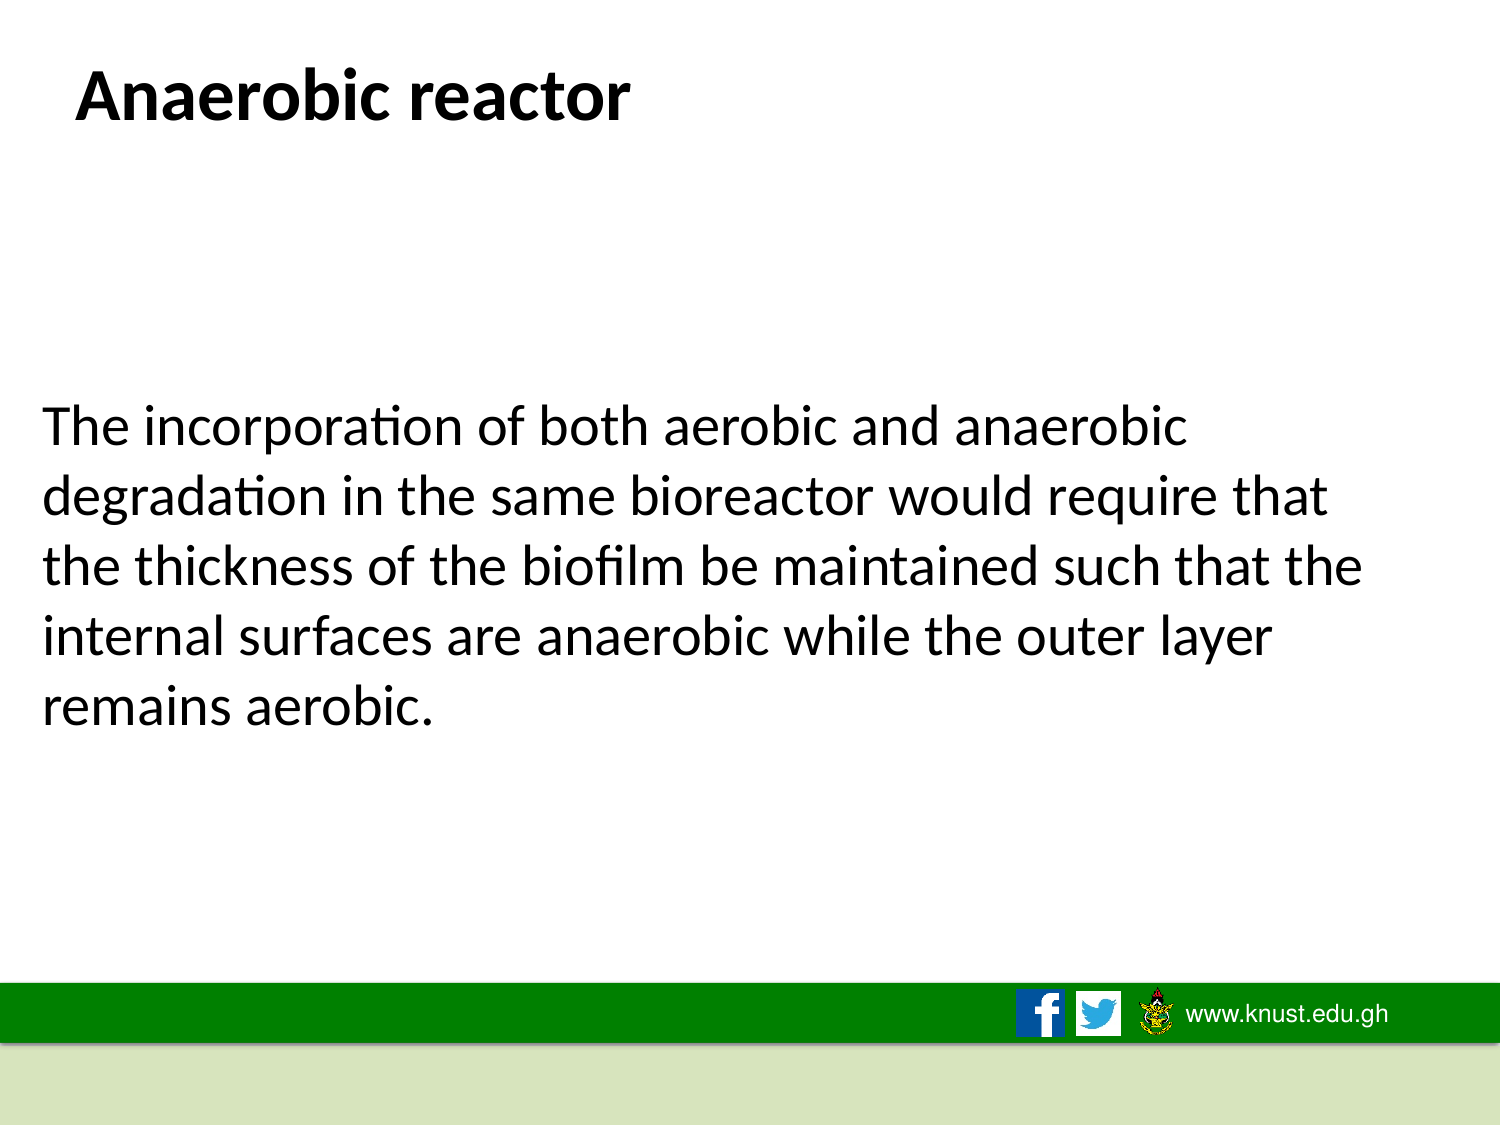

# Anaerobic reactor

The incorporation of both aerobic and anaerobic degradation in the same bioreactor would require that the thickness of the biofilm be maintained such that the internal surfaces are anaerobic while the outer layer remains aerobic.

2019/2020